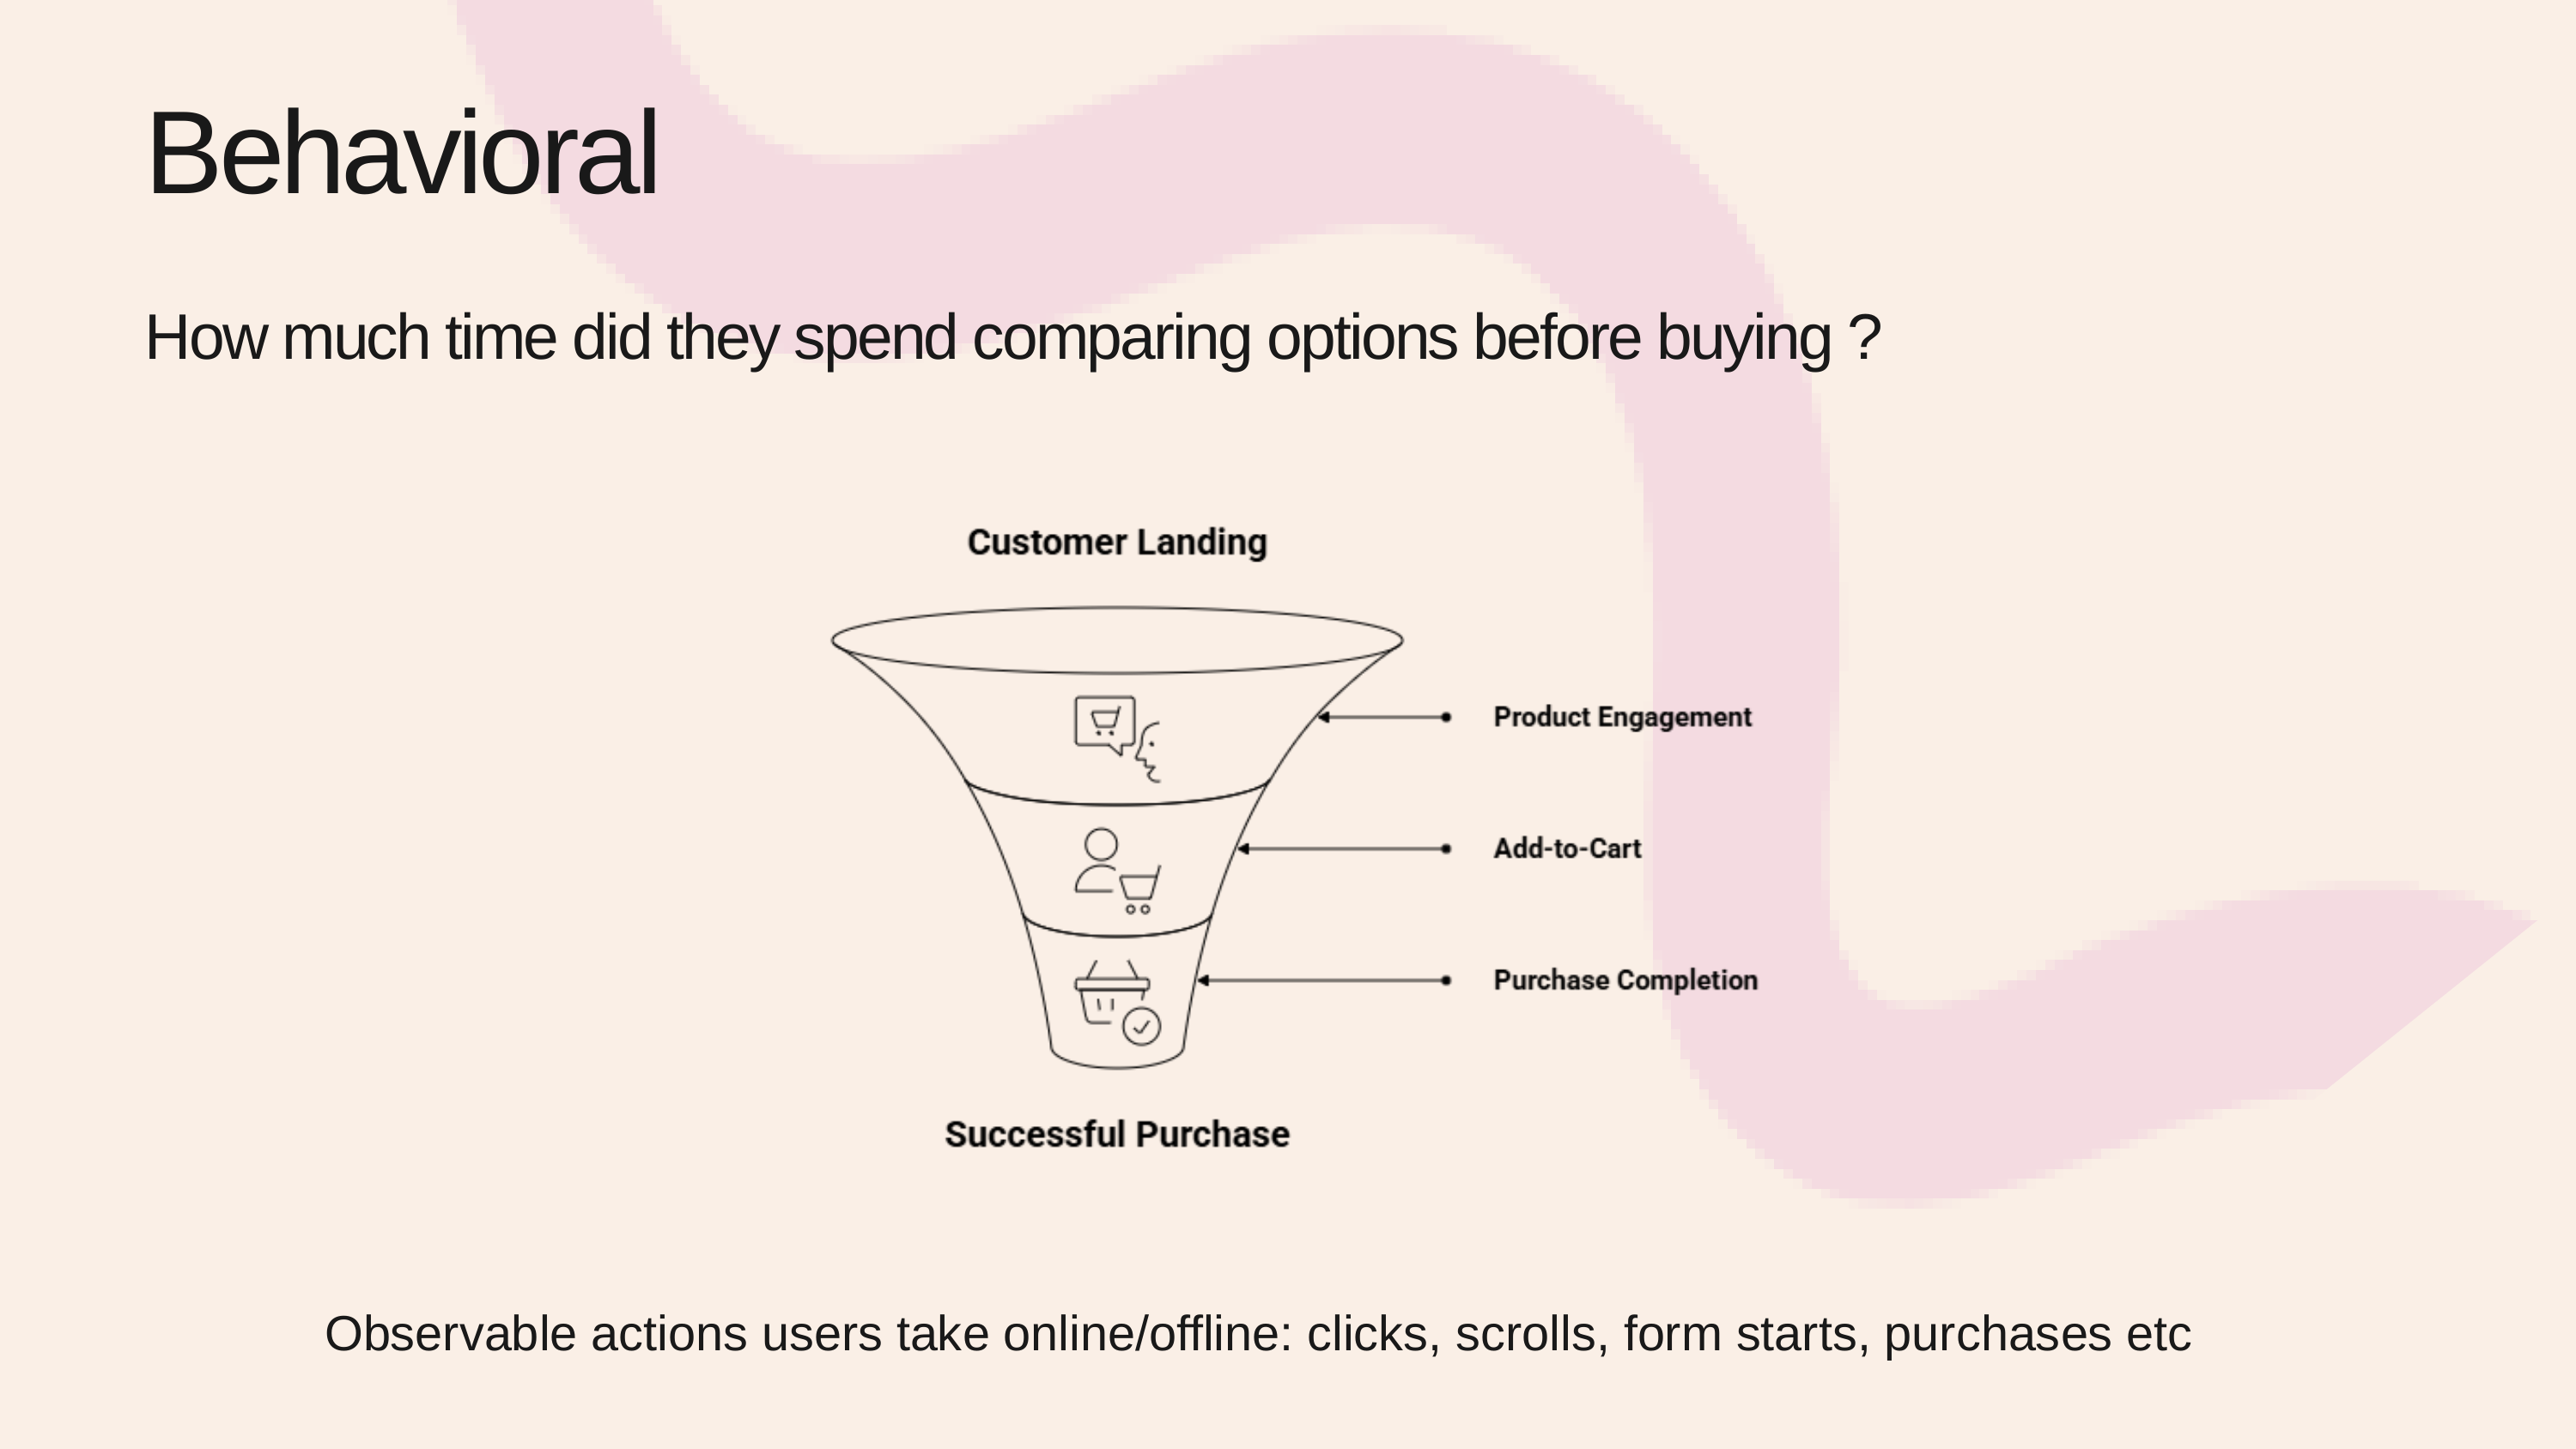

Behavioral

How much time did they spend comparing options before buying ?

Observable actions users take online/offline: clicks, scrolls, form starts, purchases etc